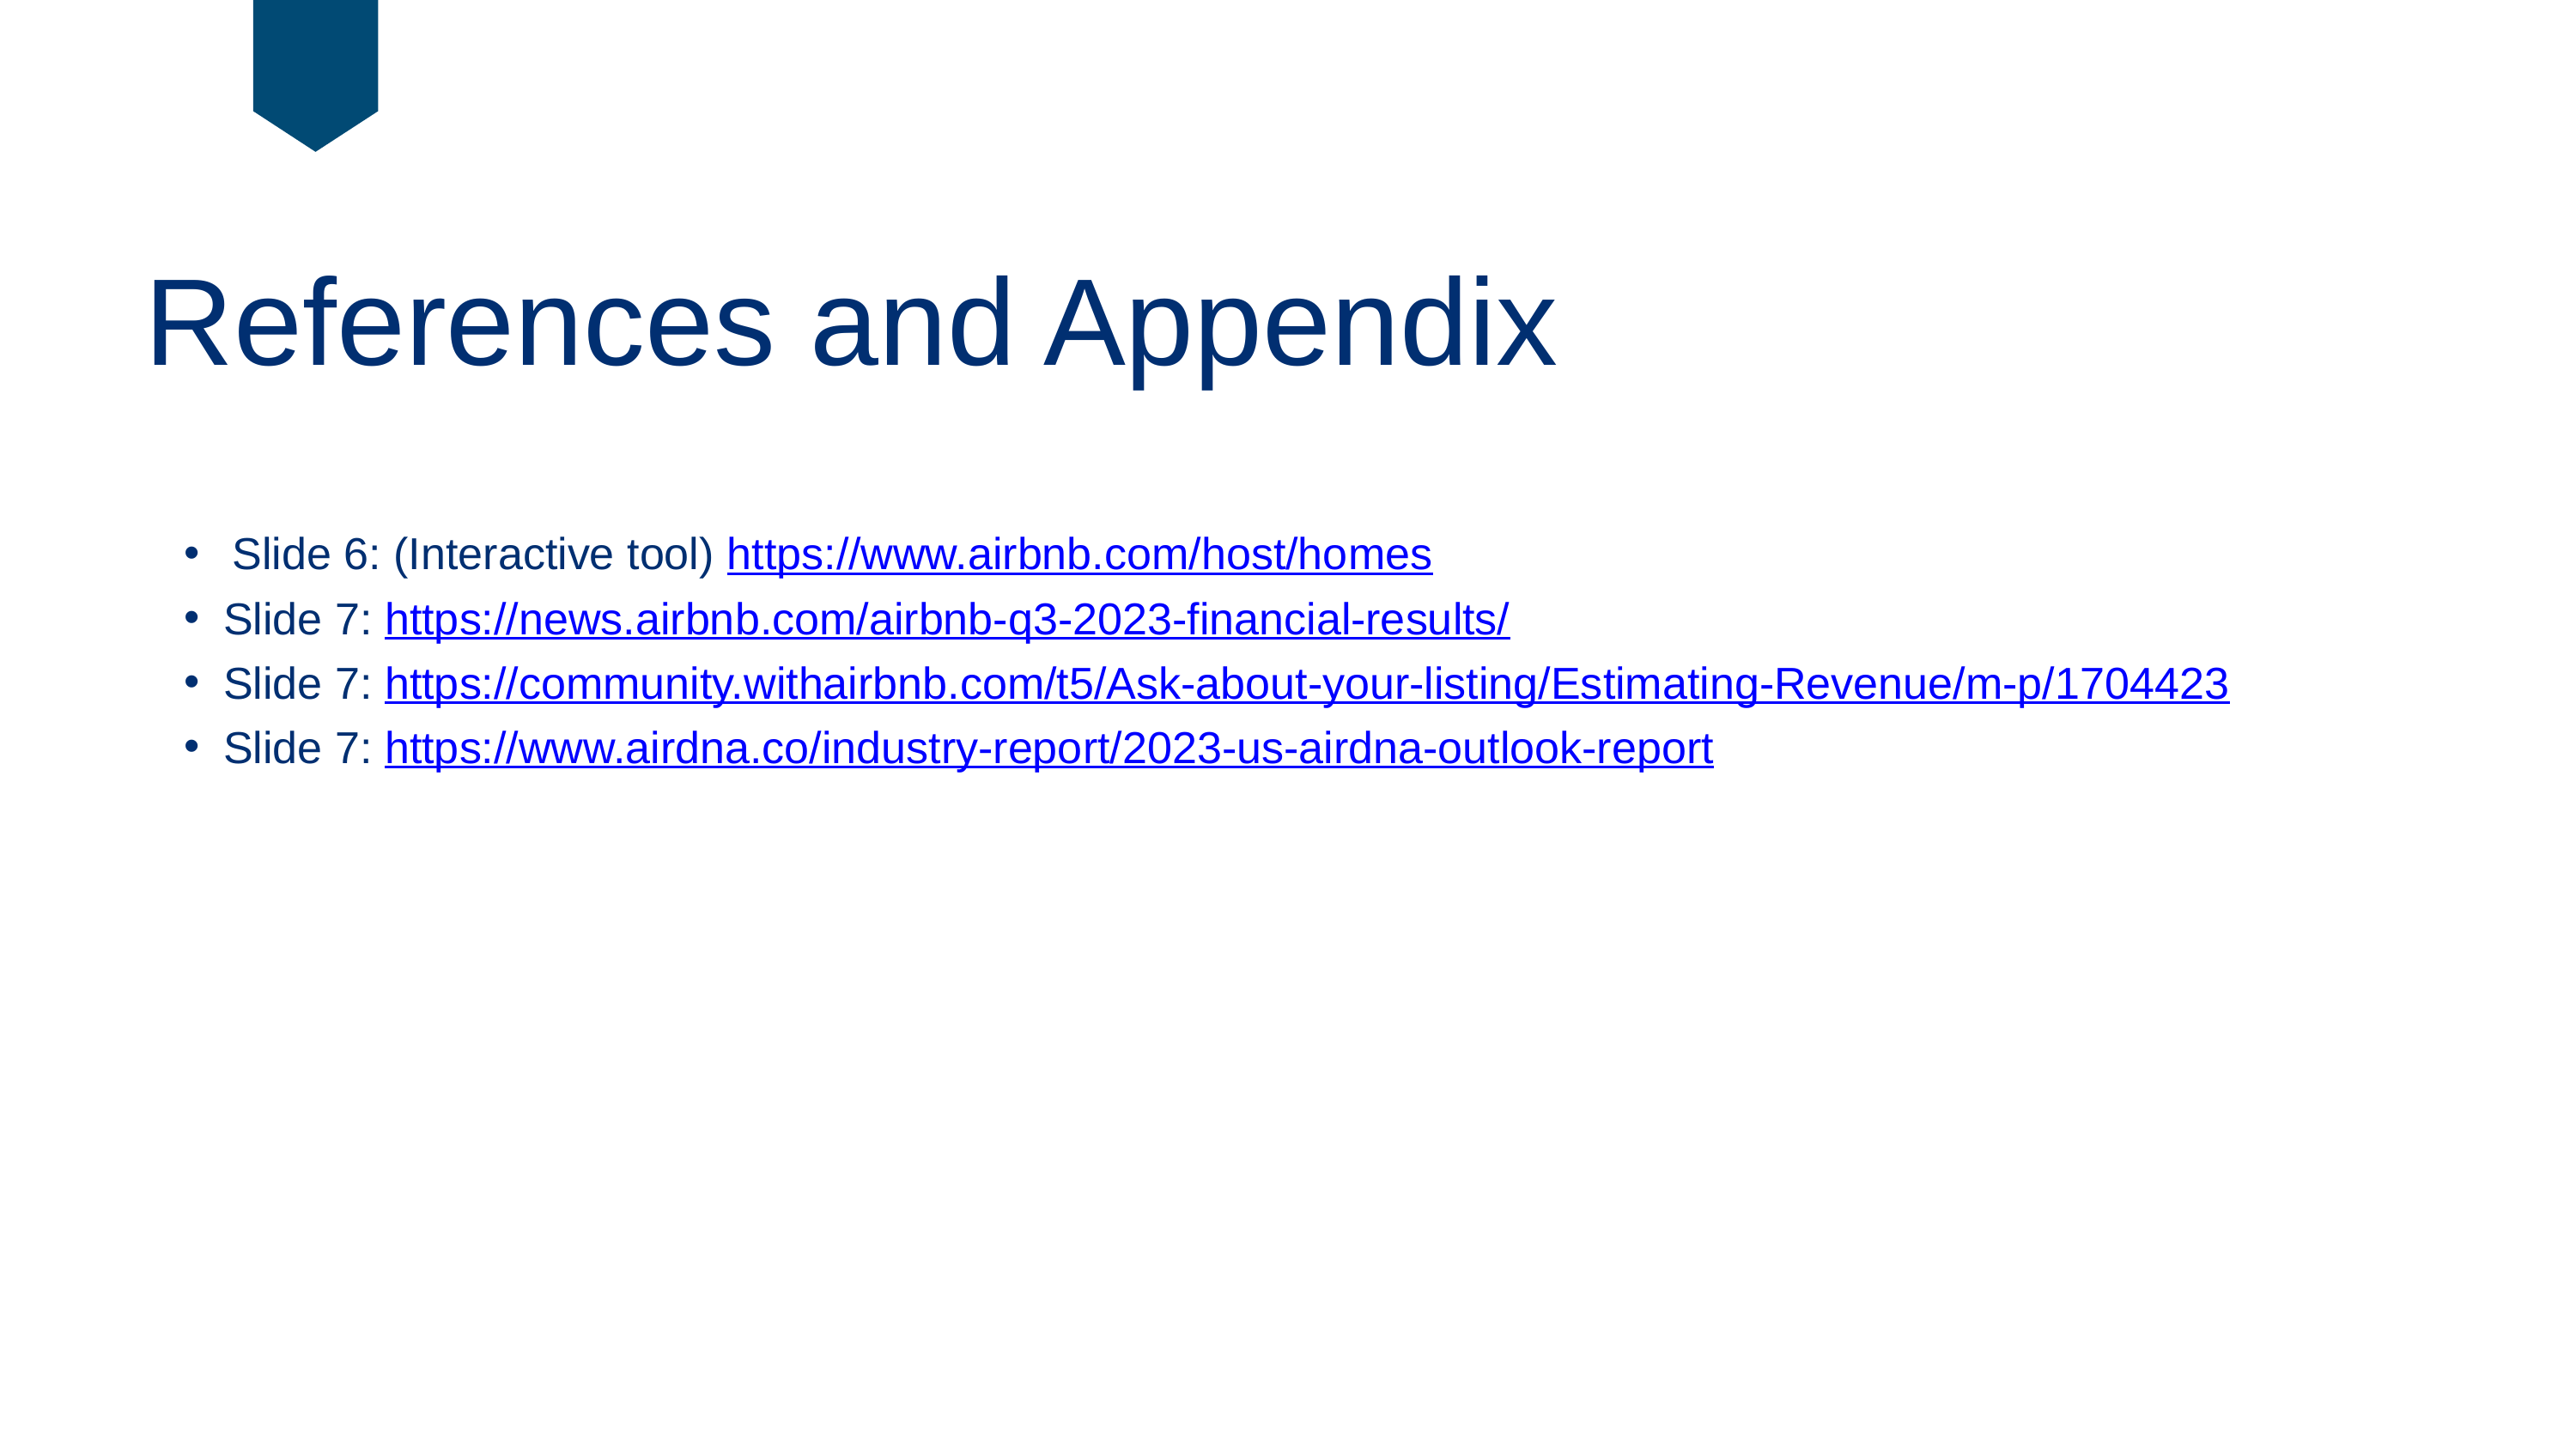

References and Appendix
Slide 6: (Interactive tool) https://www.airbnb.com/host/homes
Slide 7: https://news.airbnb.com/airbnb-q3-2023-financial-results/
Slide 7: https://community.withairbnb.com/t5/Ask-about-your-listing/Estimating-Revenue/m-p/1704423
Slide 7: https://www.airdna.co/industry-report/2023-us-airdna-outlook-report